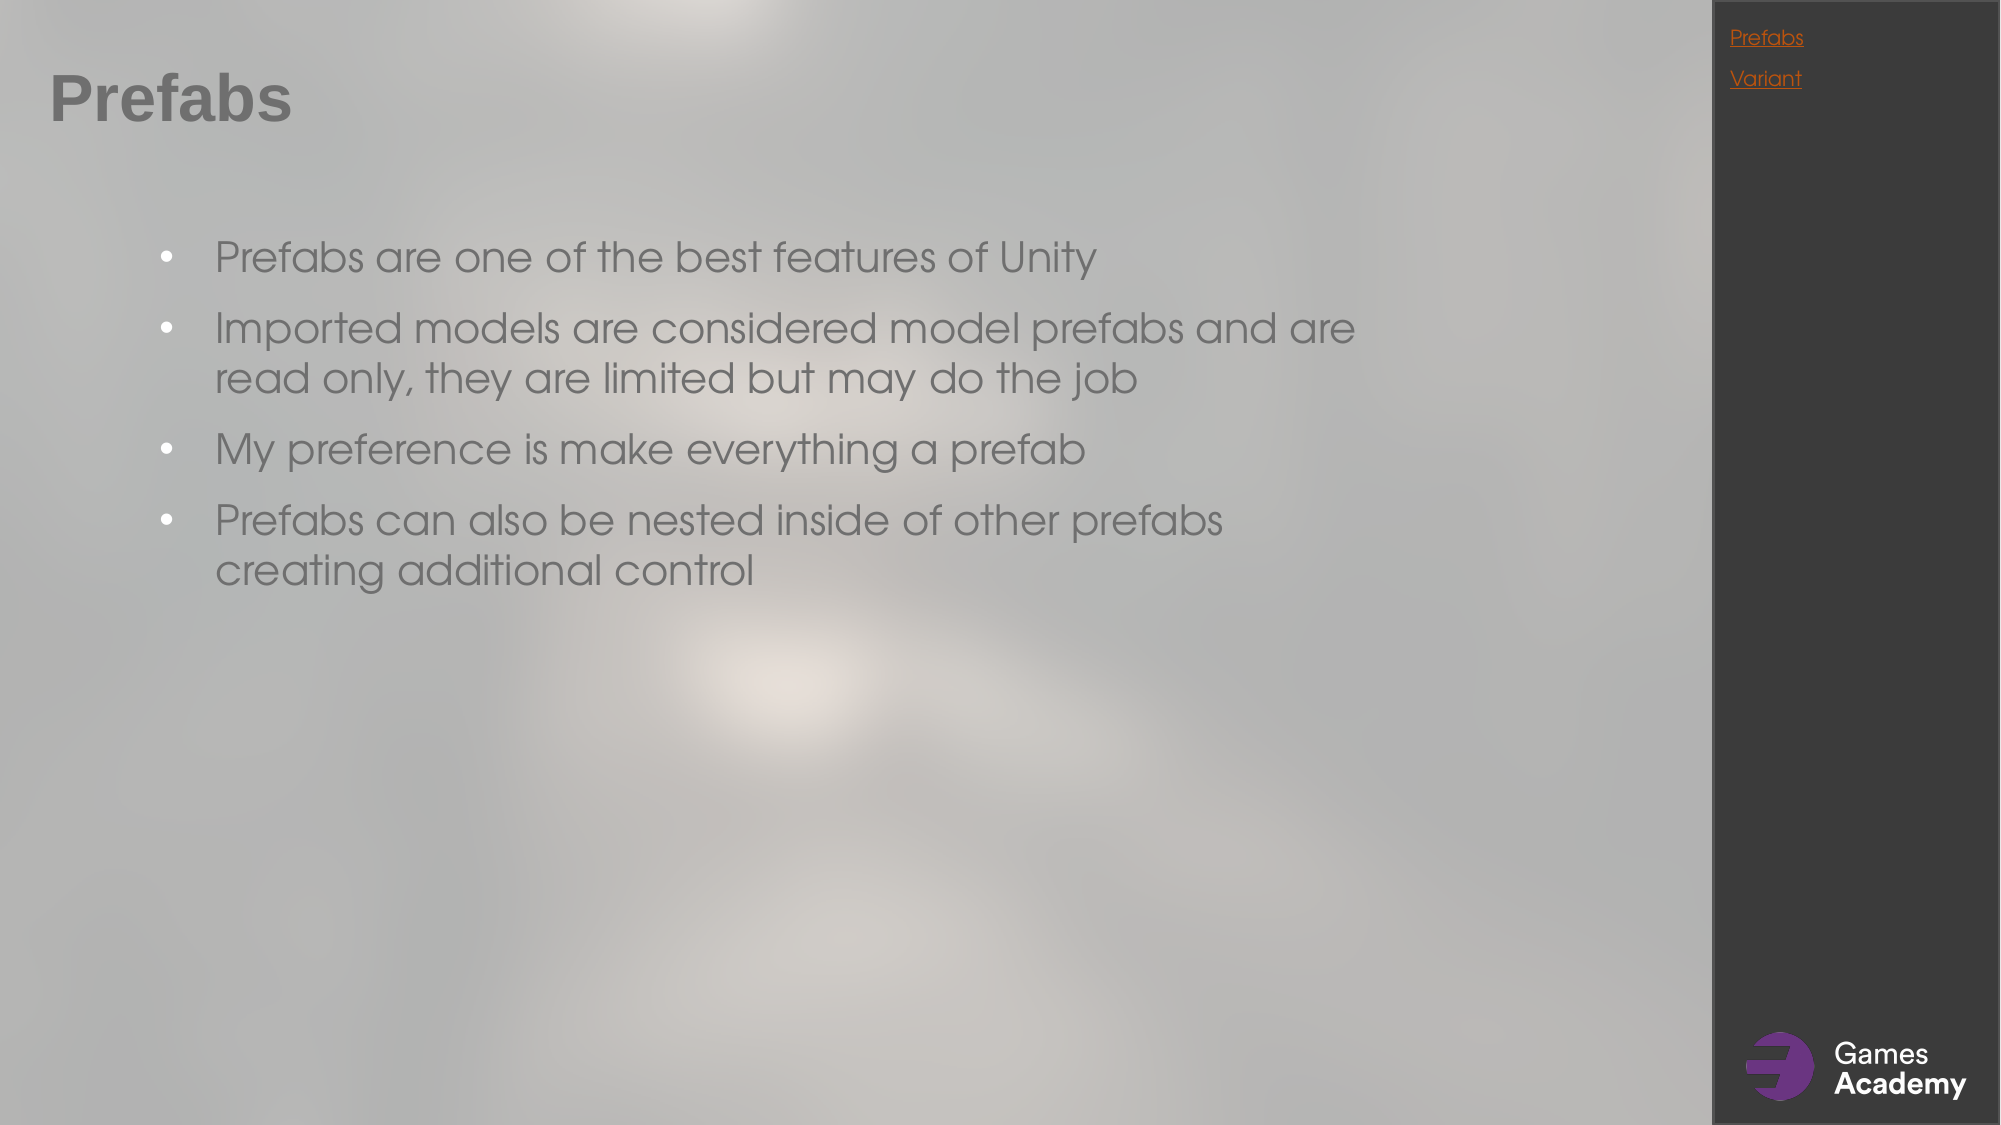

Prefabs
Variant
Prefabs
Prefabs are one of the best features of Unity
Imported models are considered model prefabs and are read only, they are limited but may do the job
My preference is make everything a prefab
Prefabs can also be nested inside of other prefabs creating additional control